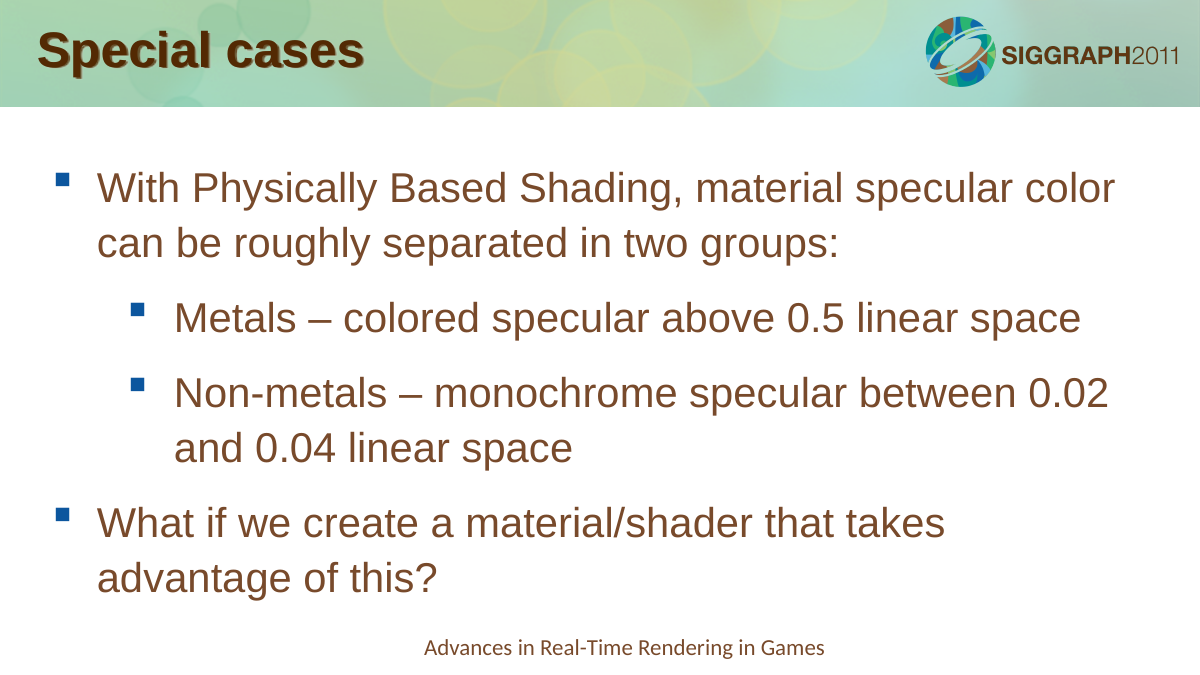

Special cases
With Physically Based Shading, material specular color can be roughly separated in two groups:
Metals – colored specular above 0.5 linear space
Non-metals – monochrome specular between 0.02 and 0.04 linear space
What if we create a material/shader that takes advantage of this?